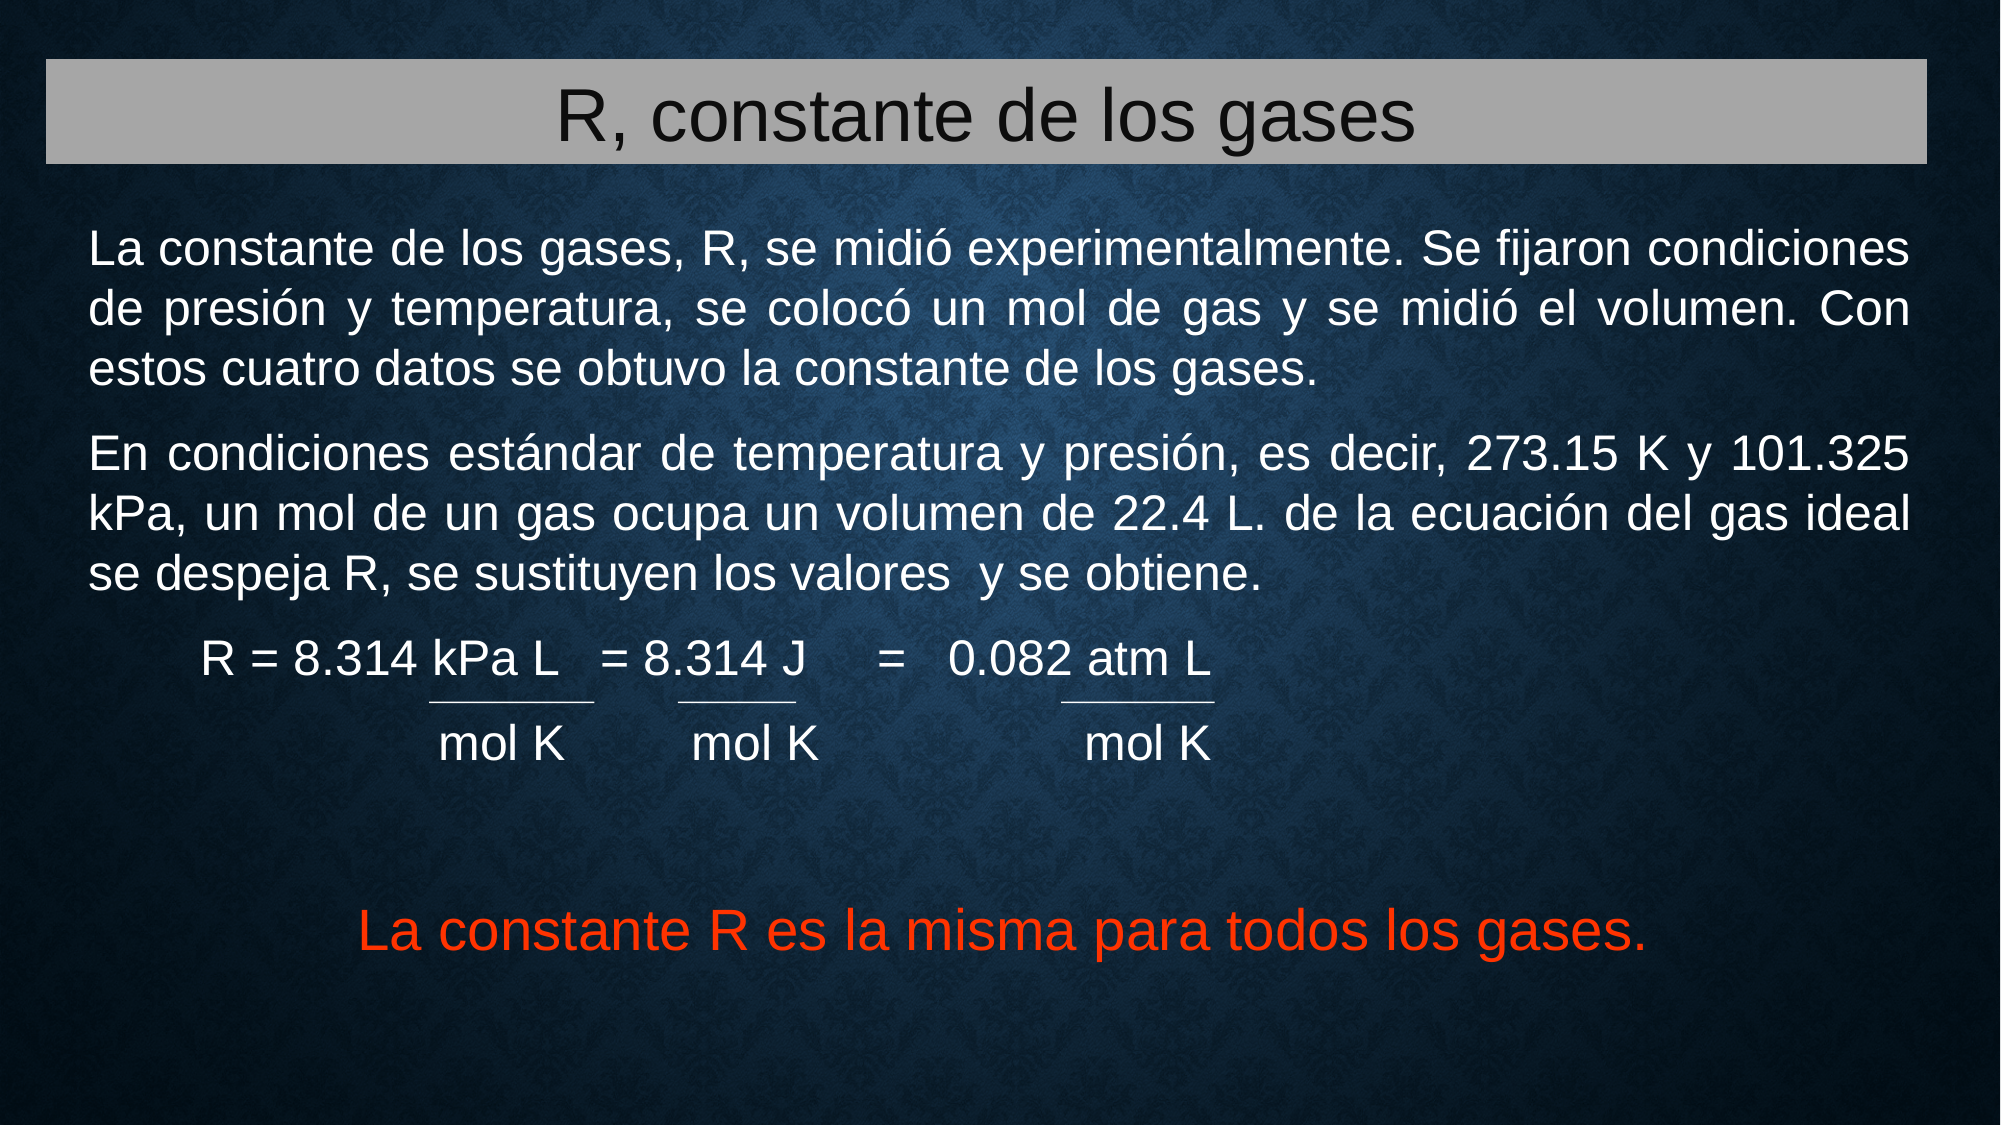

R, constante de los gases
La constante de los gases, R, se midió experimentalmente. Se fijaron condiciones de presión y temperatura, se colocó un mol de gas y se midió el volumen. Con estos cuatro datos se obtuvo la constante de los gases.
En condiciones estándar de temperatura y presión, es decir, 273.15 K y 101.325 kPa, un mol de un gas ocupa un volumen de 22.4 L. de la ecuación del gas ideal se despeja R, se sustituyen los valores  y se obtiene.
        R = 8.314 kPa L   = 8.314 J     =   0.082 atm L
                         mol K         mol K                   mol K

La constante R es la misma para todos los gases.